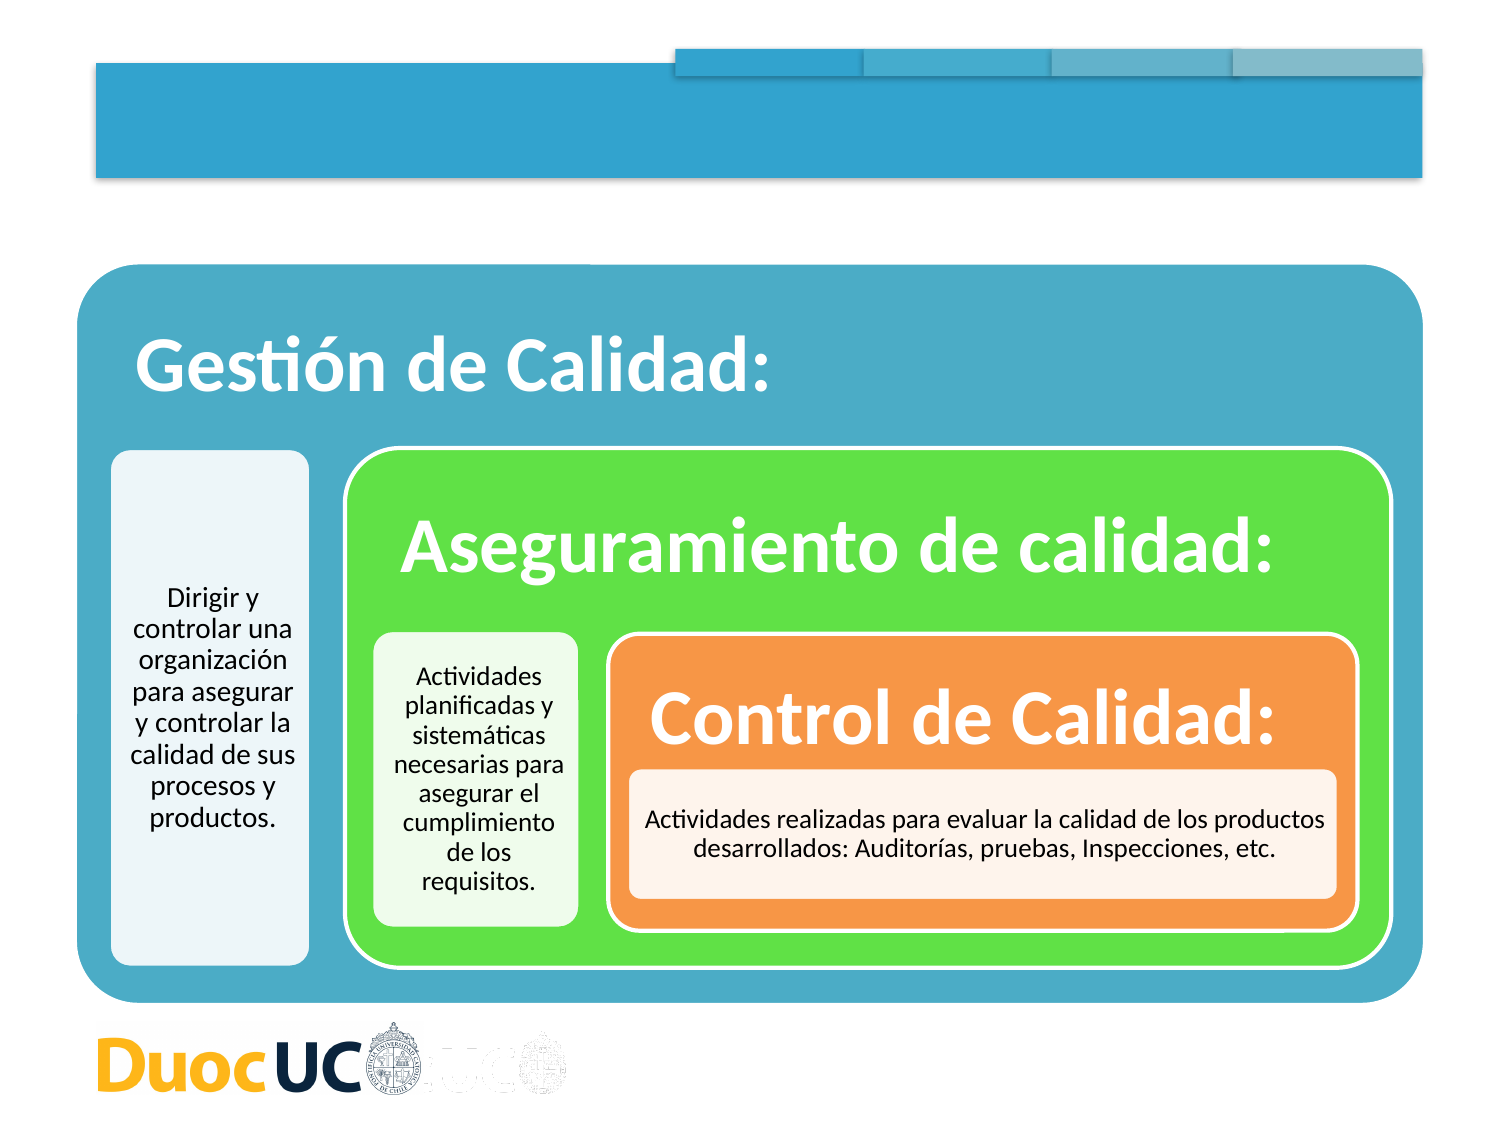

Gestión de Calidad:
Dirigir y controlar una organización para asegurar y controlar la calidad de sus procesos y productos.
Aseguramiento de calidad:
Actividades planificadas y sistemáticas necesarias para asegurar el cumplimiento de los requisitos.
Control de Calidad:
Actividades realizadas para evaluar la calidad de los productos desarrollados: Auditorías, pruebas, Inspecciones, etc.